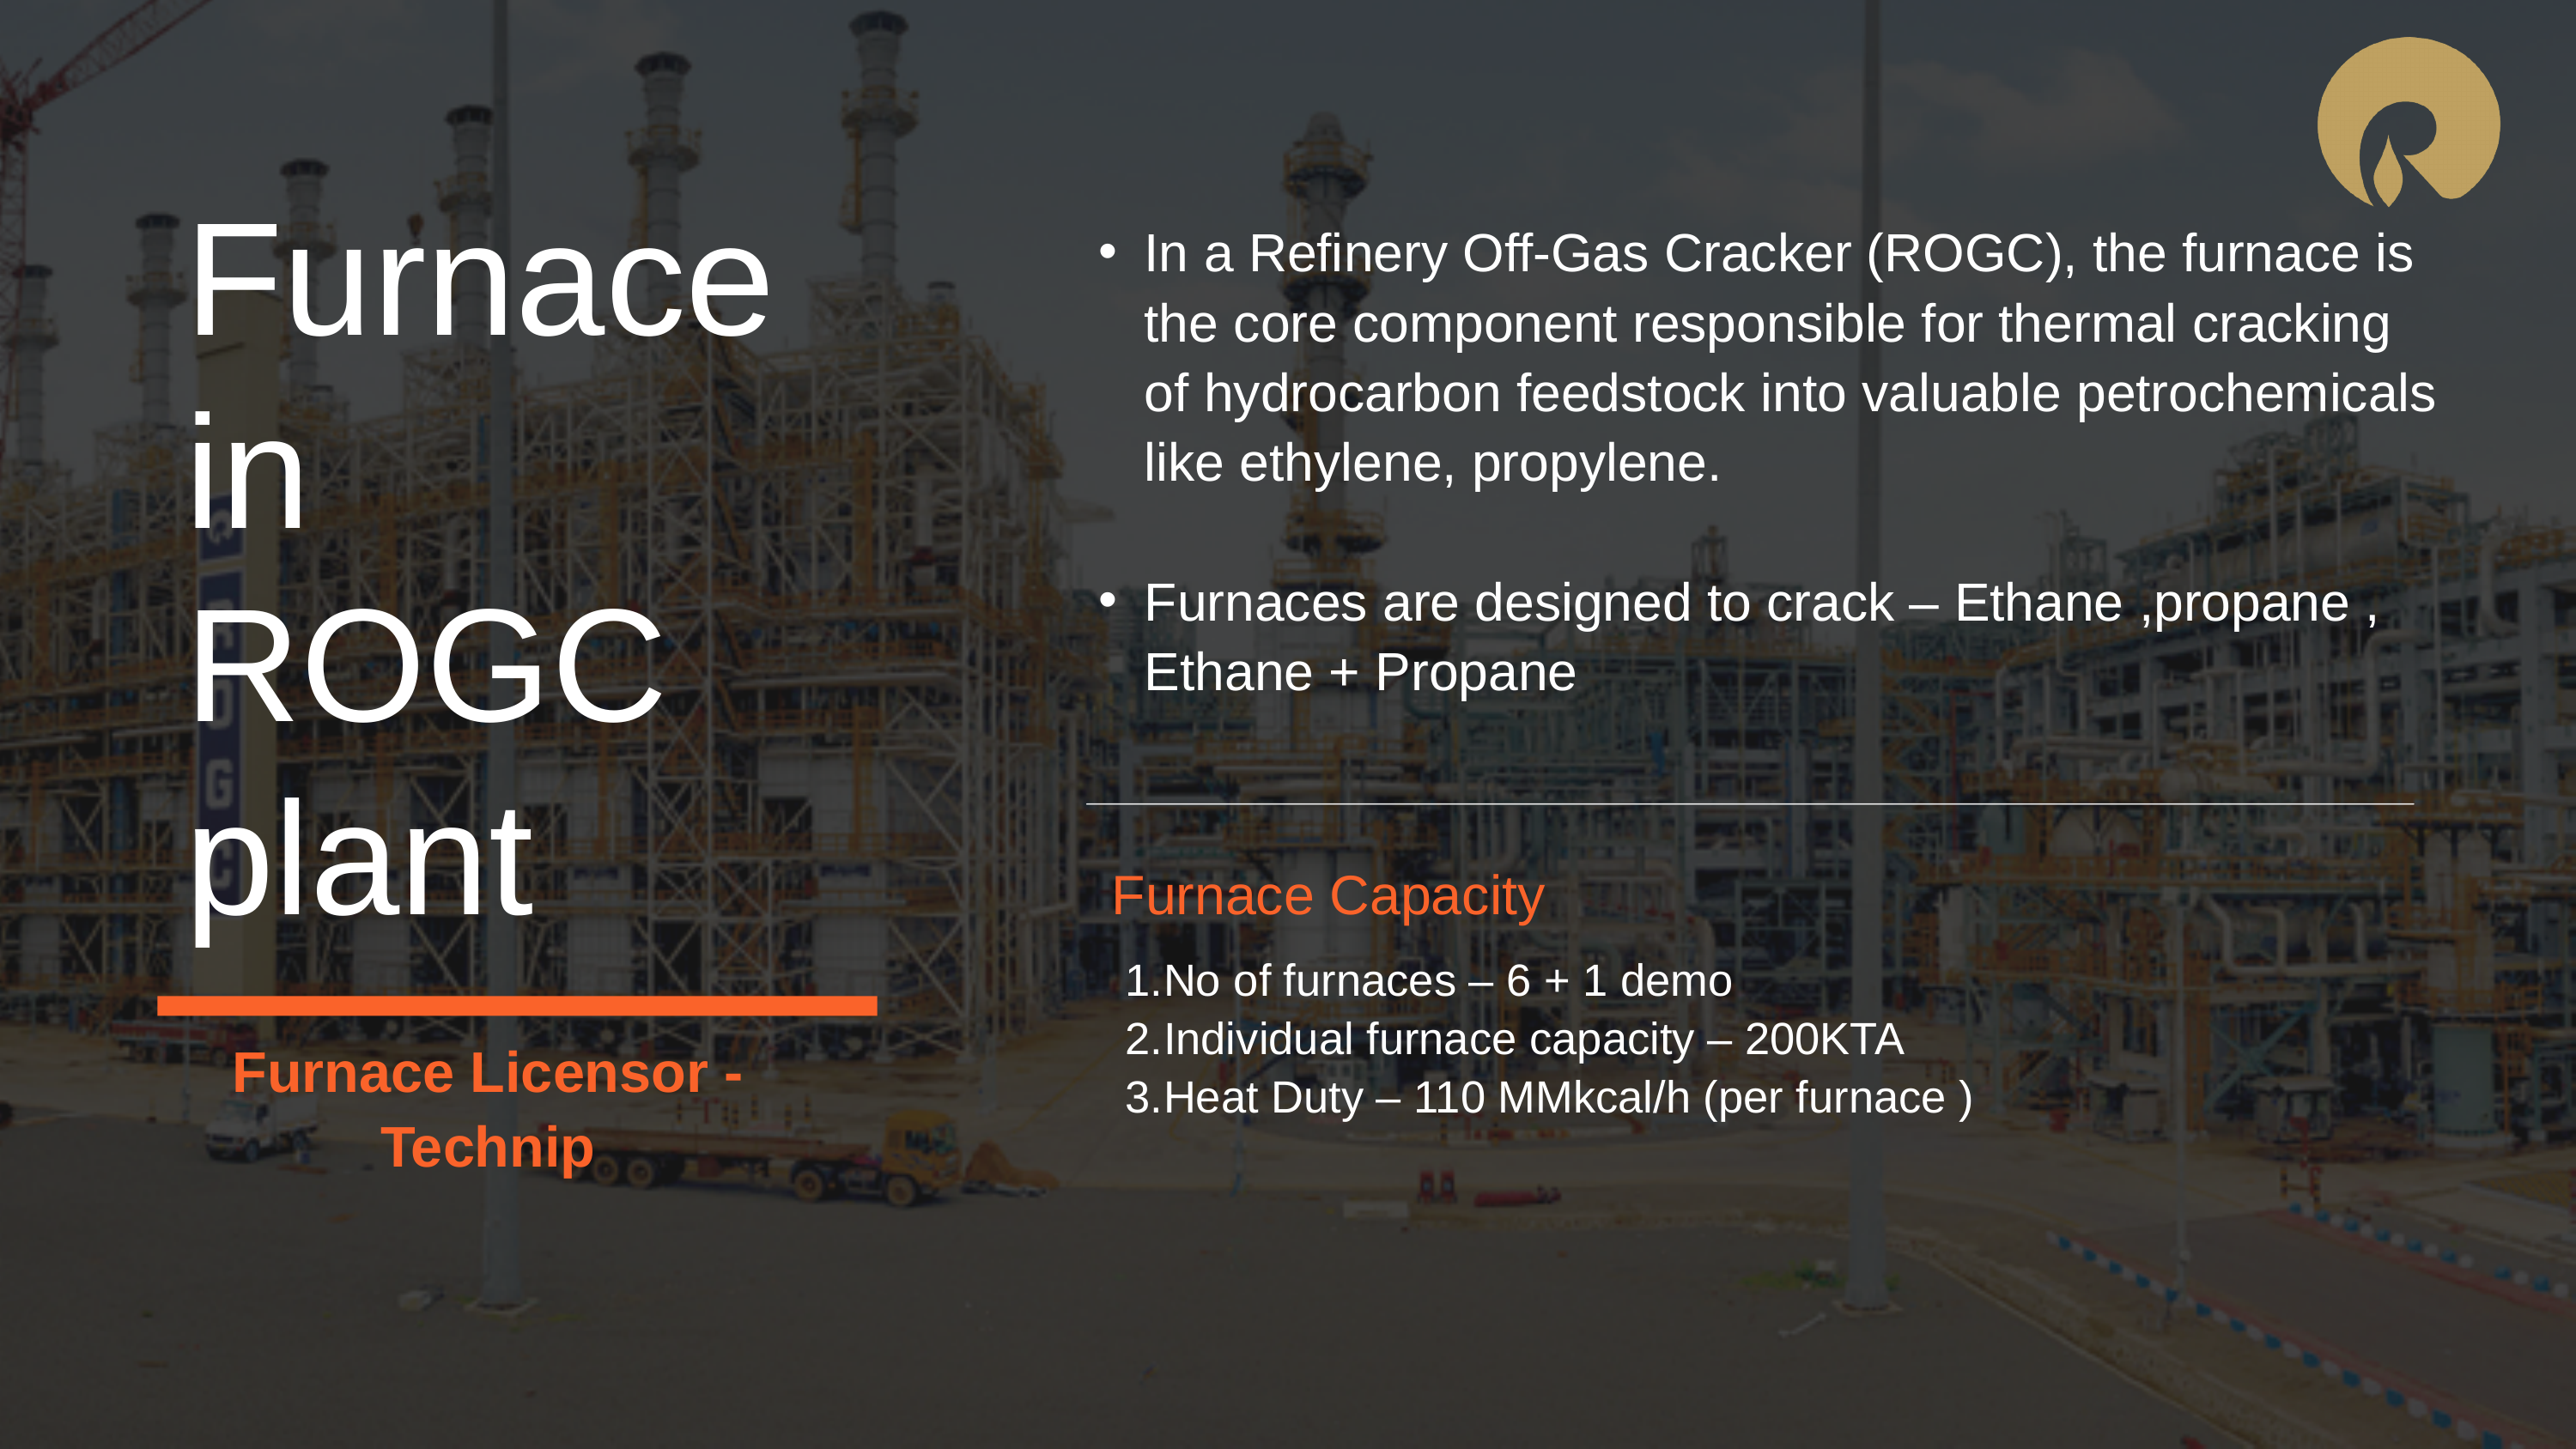

Furnace in ROGC plant

In a Refinery Off-Gas Cracker (ROGC), the furnace is the core component responsible for thermal cracking of hydrocarbon feedstock into valuable petrochemicals like ethylene, propylene.

Furnaces are designed to crack – Ethane ,propane , Ethane + Propane

Furnace Capacity

No of furnaces – 6 + 1 demo
Individual furnace capacity – 200KTA
Heat Duty – 110 MMkcal/h (per furnace )

Furnace Licensor -Technip